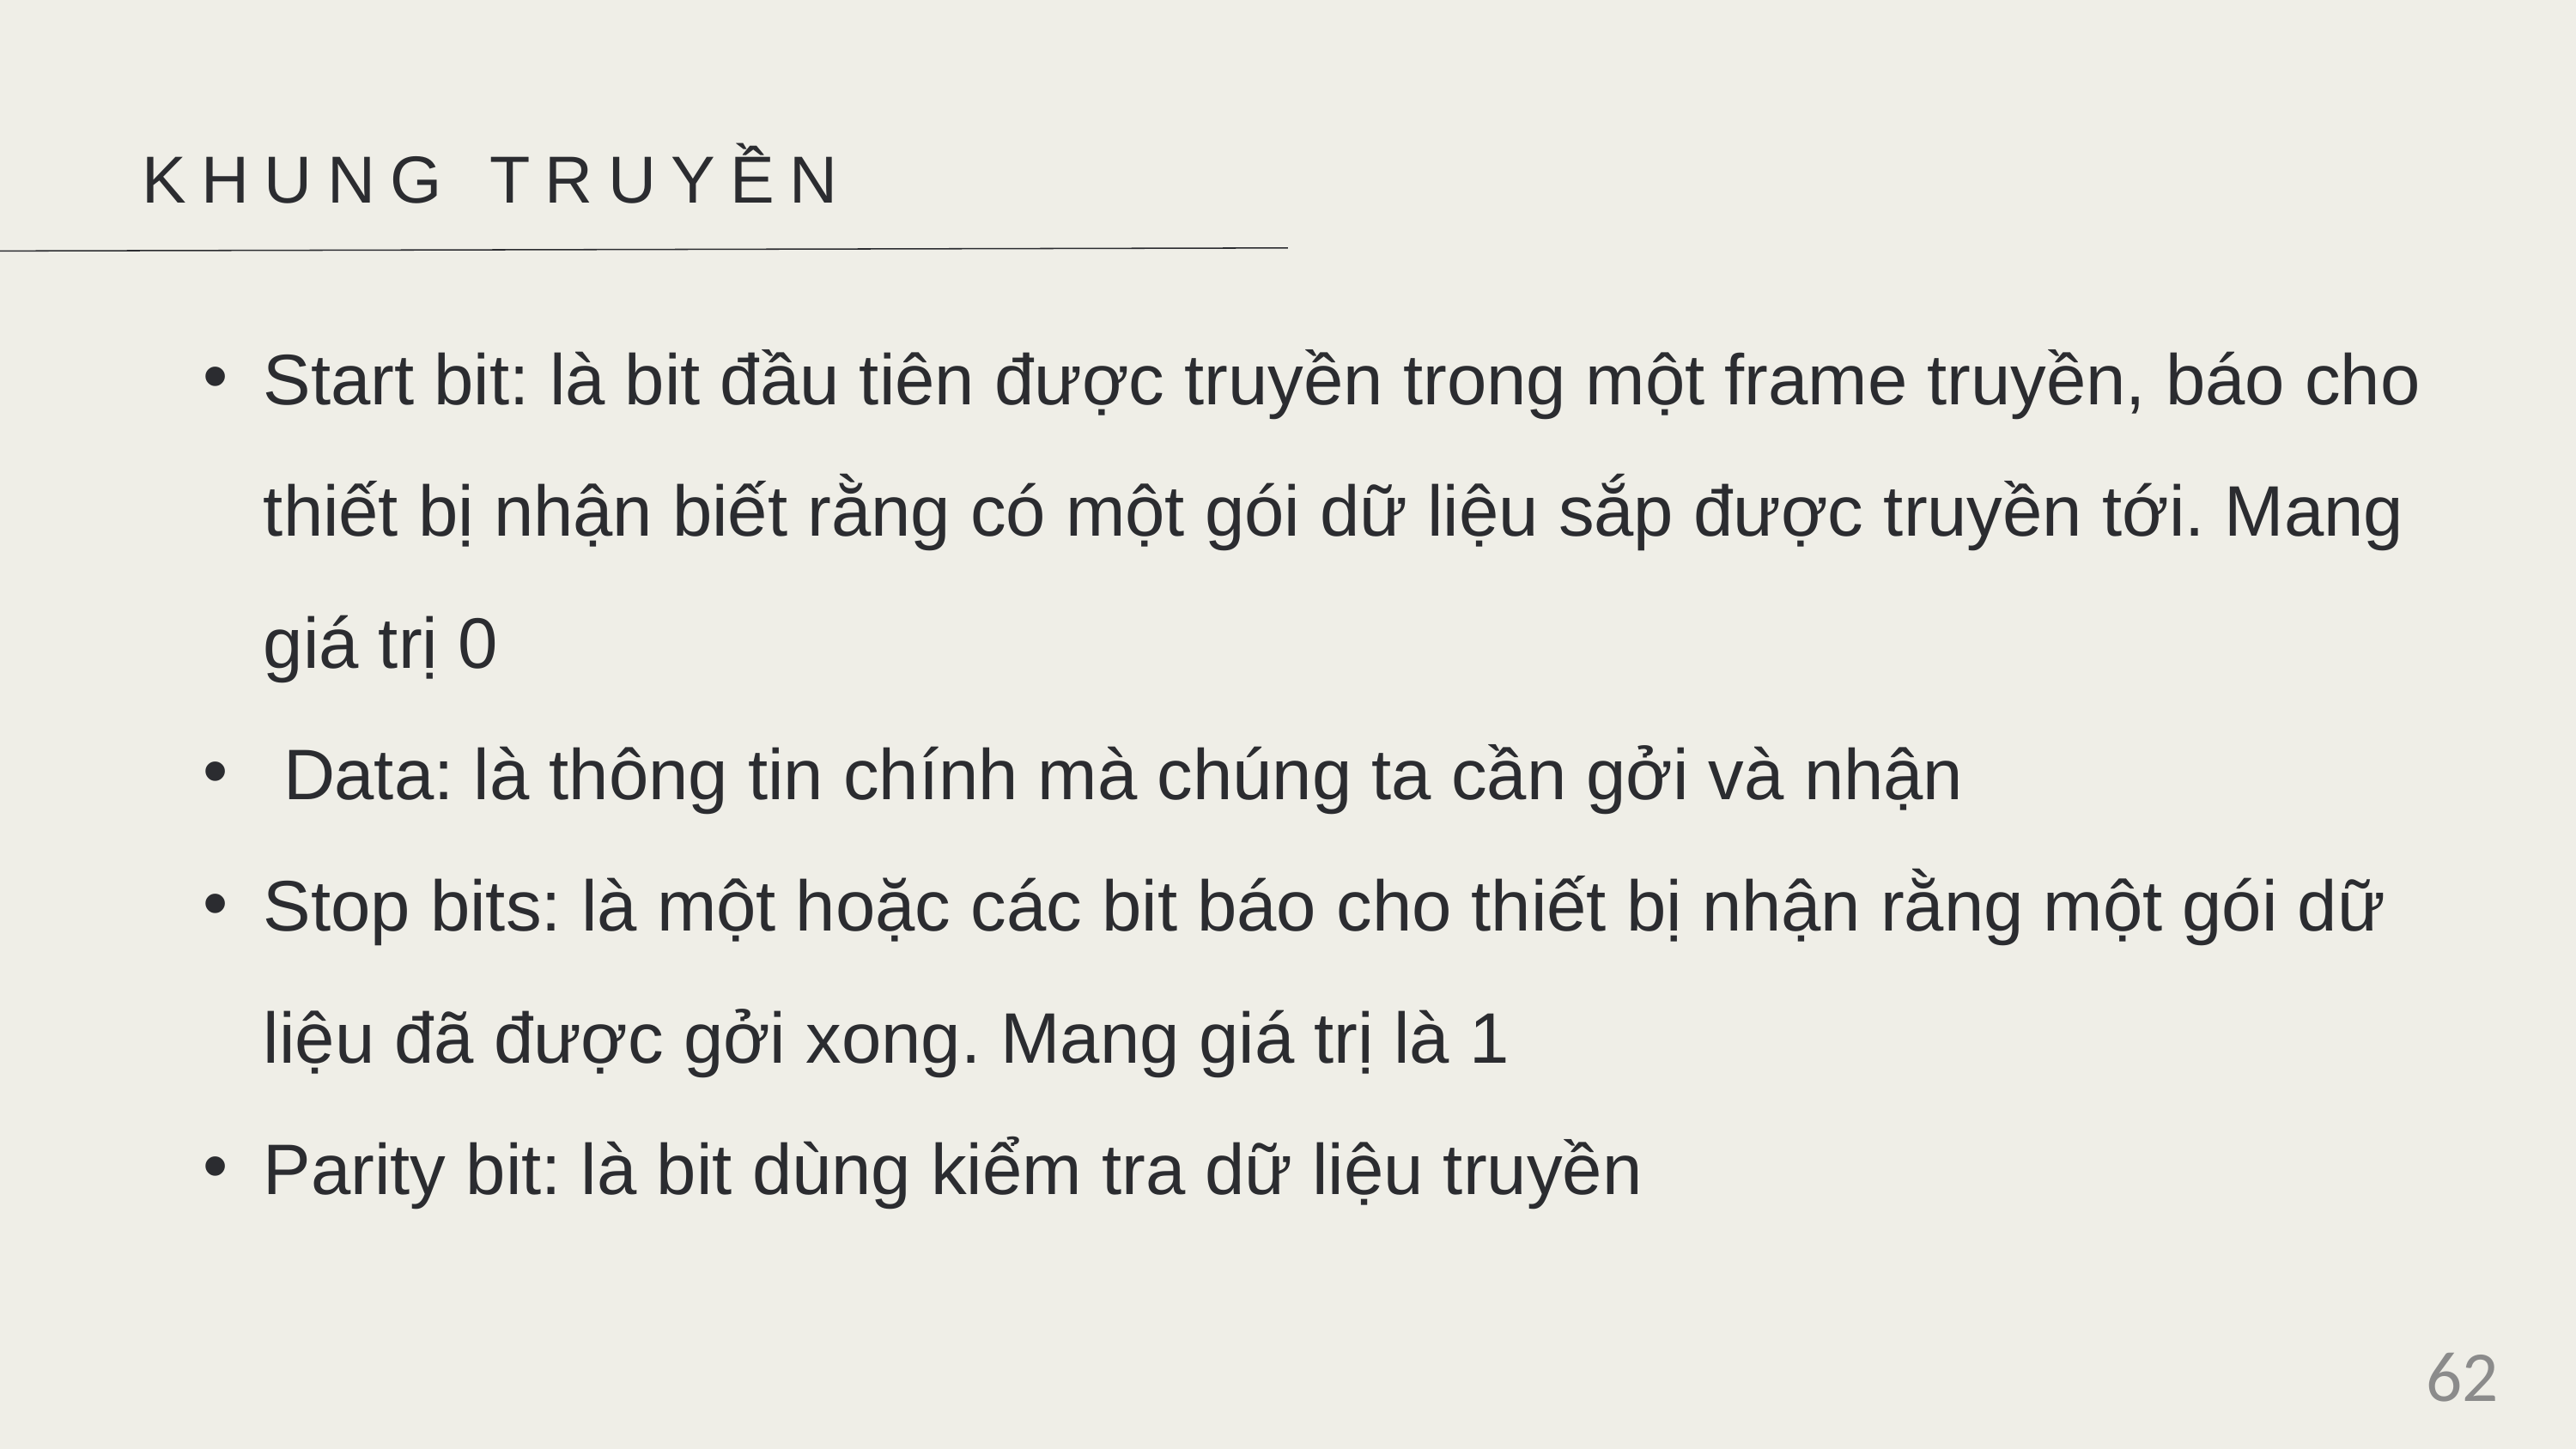

KHUNG TRUYỀN

Start bit: là bit đầu tiên được truyền trong một frame truyền, báo cho thiết bị nhận biết rằng có một gói dữ liệu sắp được truyền tới. Mang giá trị 0
 Data: là thông tin chính mà chúng ta cần gởi và nhận
Stop bits: là một hoặc các bit báo cho thiết bị nhận rằng một gói dữ liệu đã được gởi xong. Mang giá trị là 1
Parity bit: là bit dùng kiểm tra dữ liệu truyền

62